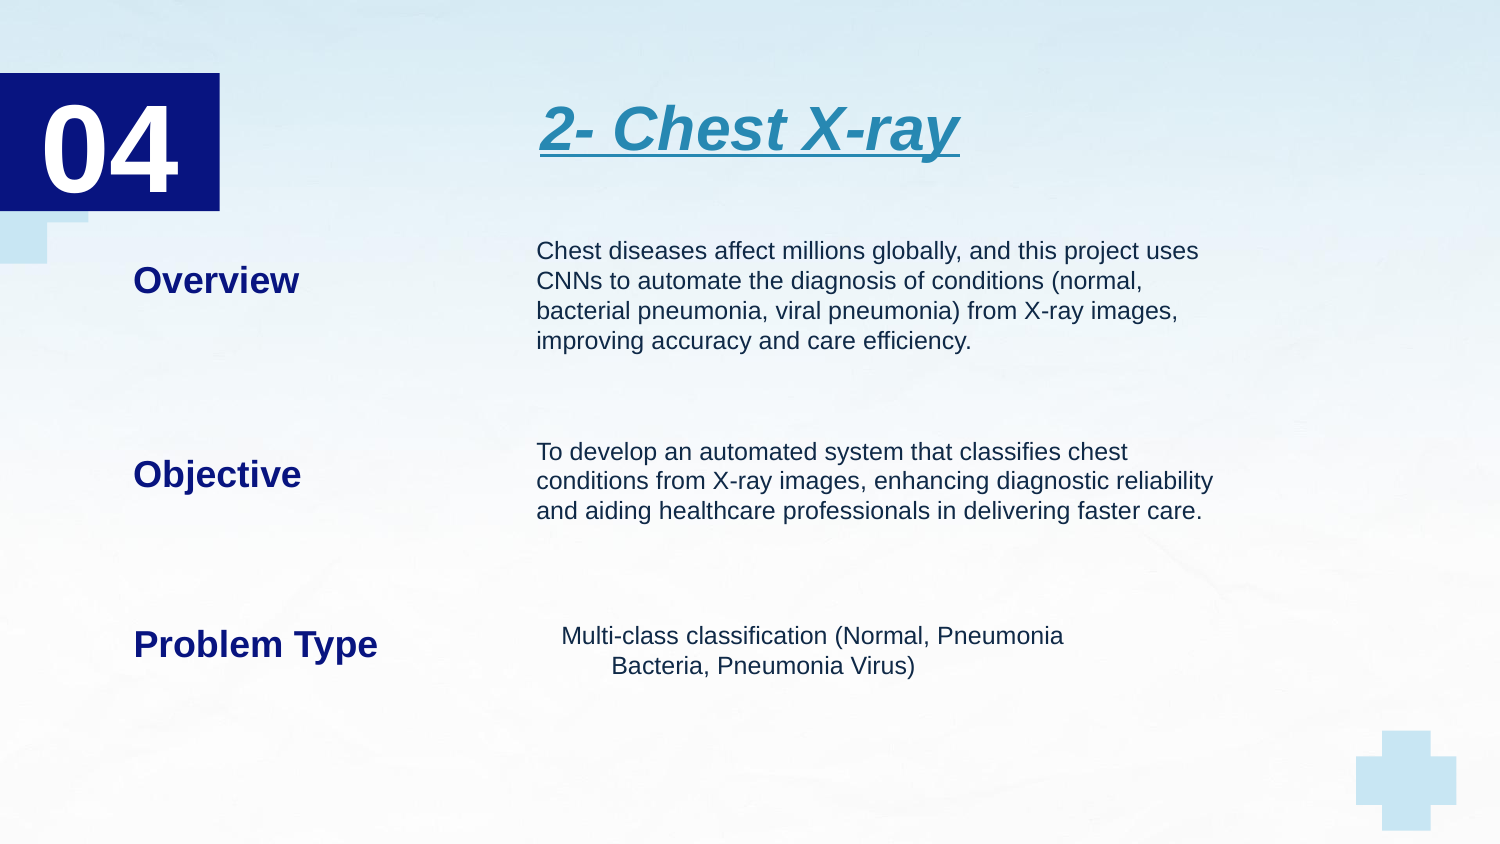

# 2- Chest X-ray
04
Chest diseases affect millions globally, and this project uses CNNs to automate the diagnosis of conditions (normal, bacterial pneumonia, viral pneumonia) from X-ray images, improving accuracy and care efficiency.
Overview
To develop an automated system that classifies chest conditions from X-ray images, enhancing diagnostic reliability and aiding healthcare professionals in delivering faster care.
Objective
Problem Type
Multi-class classification (Normal, Pneumonia Bacteria, Pneumonia Virus)